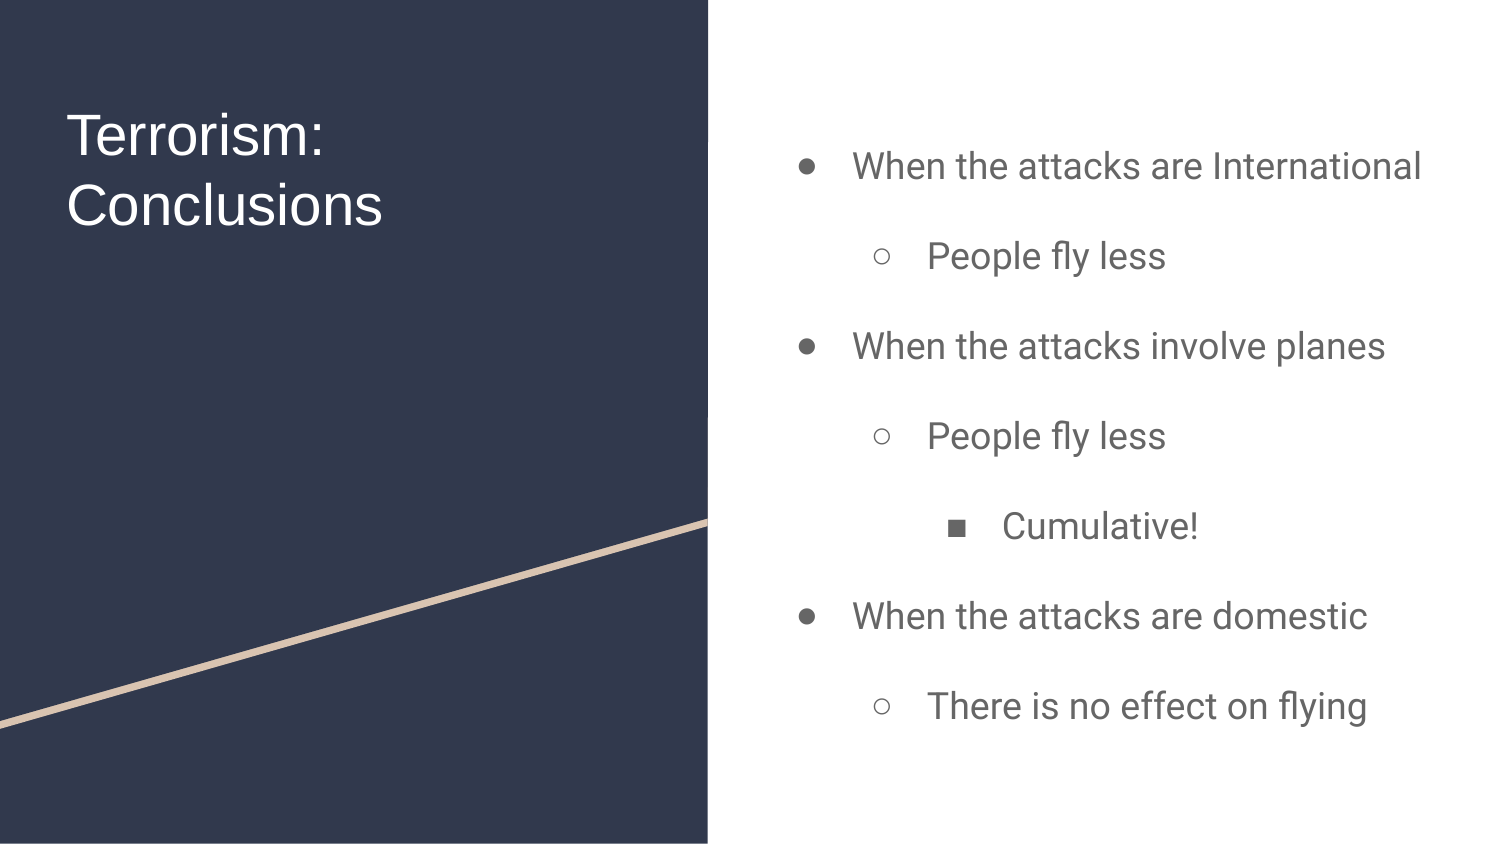

# Terrorism:
Conclusions
When the attacks are International
People fly less
When the attacks involve planes
People fly less
Cumulative!
When the attacks are domestic
There is no effect on flying